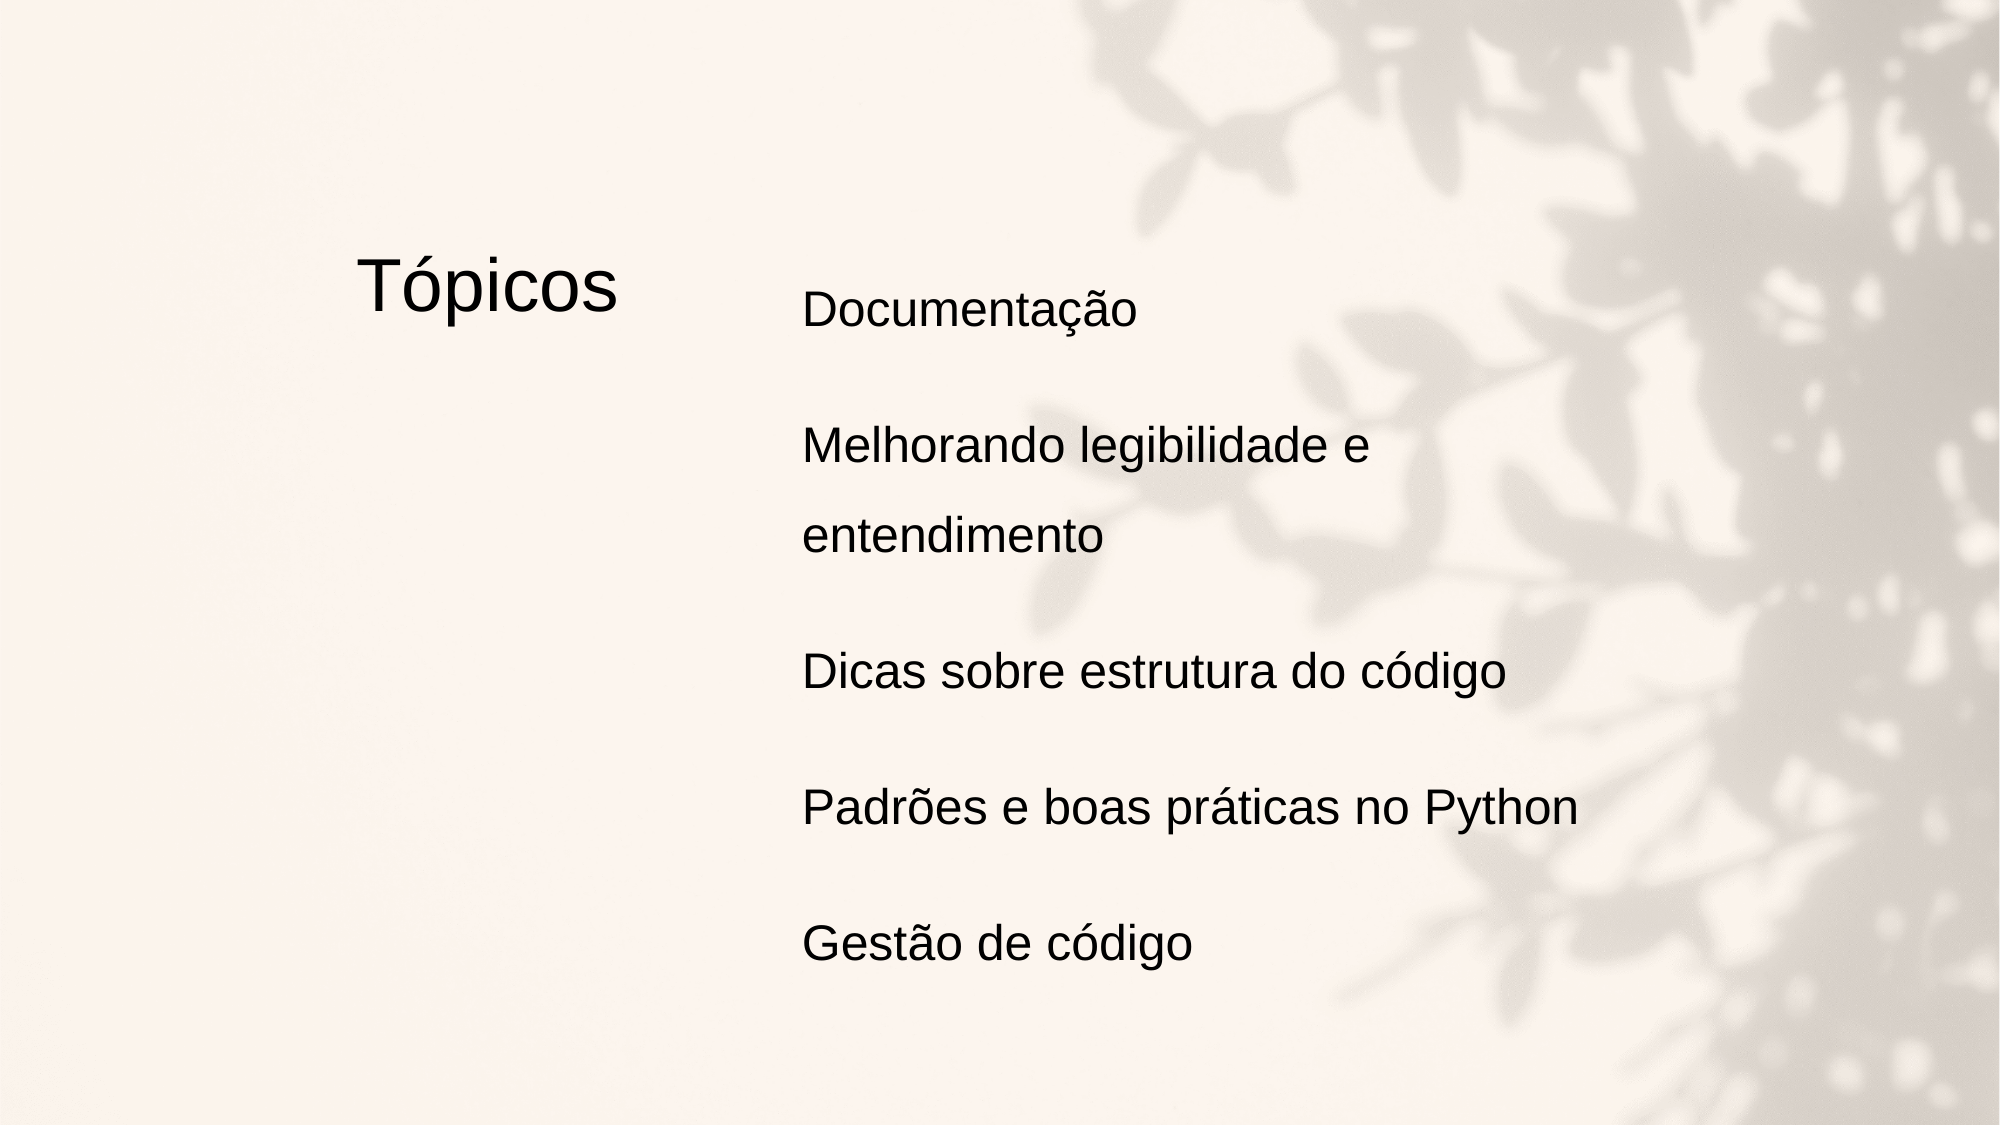

Documentação
Melhorando legibilidade e entendimento
Dicas sobre estrutura do código
Padrões e boas práticas no Python
Gestão de código
# Tópicos